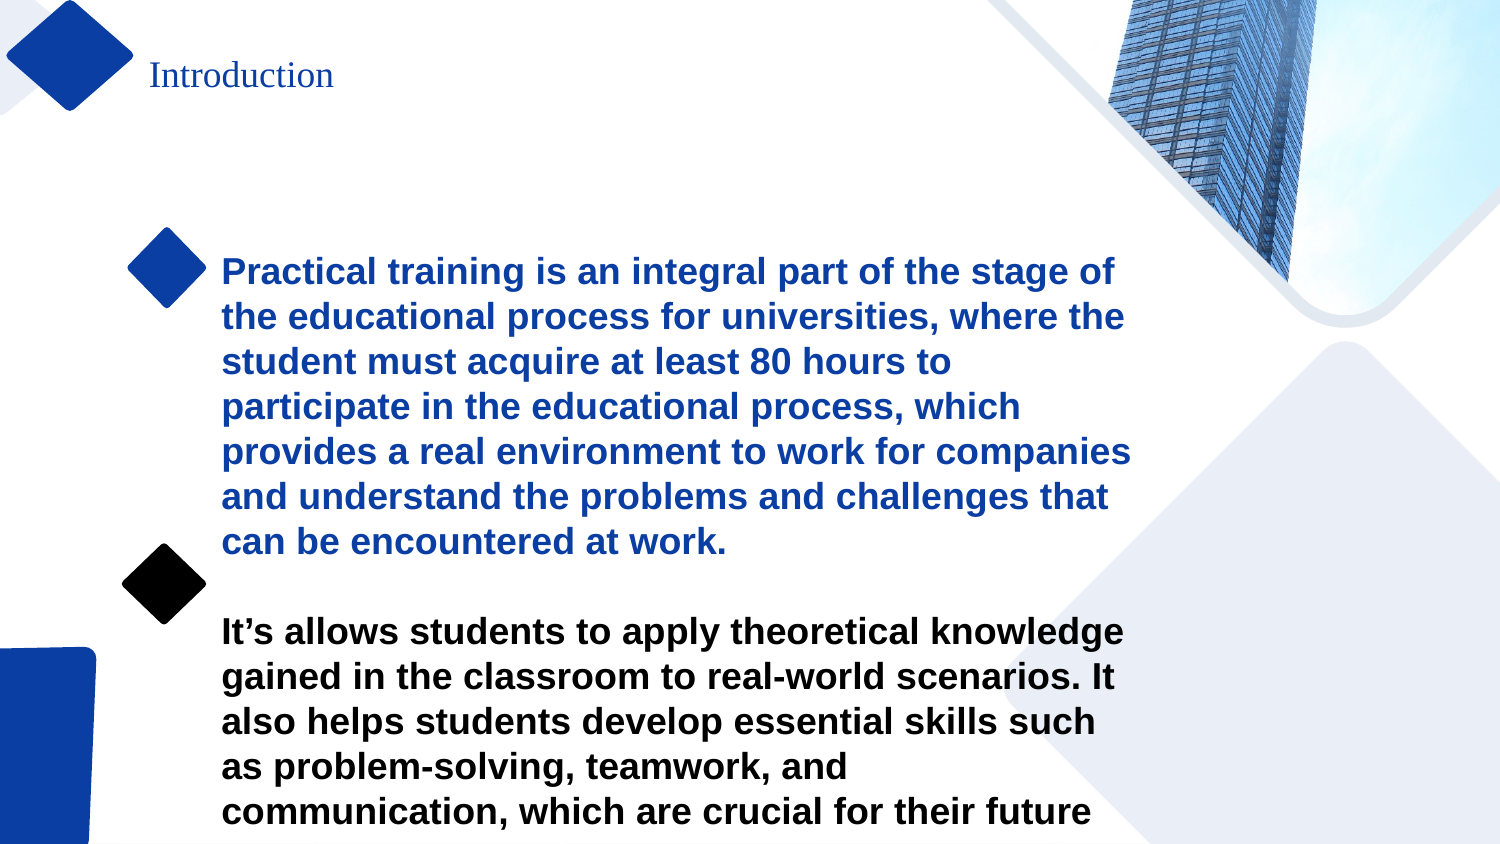

Introduction

Practical training is an integral part of the stage of the educational process for universities, where the student must acquire at least 80 hours to participate in the educational process, which provides a real environment to work for companies and understand the problems and challenges that can be encountered at work.

It’s allows students to apply theoretical knowledge gained in the classroom to real-world scenarios. It also helps students develop essential skills such as problem-solving, teamwork, and communication, which are crucial for their future careers.